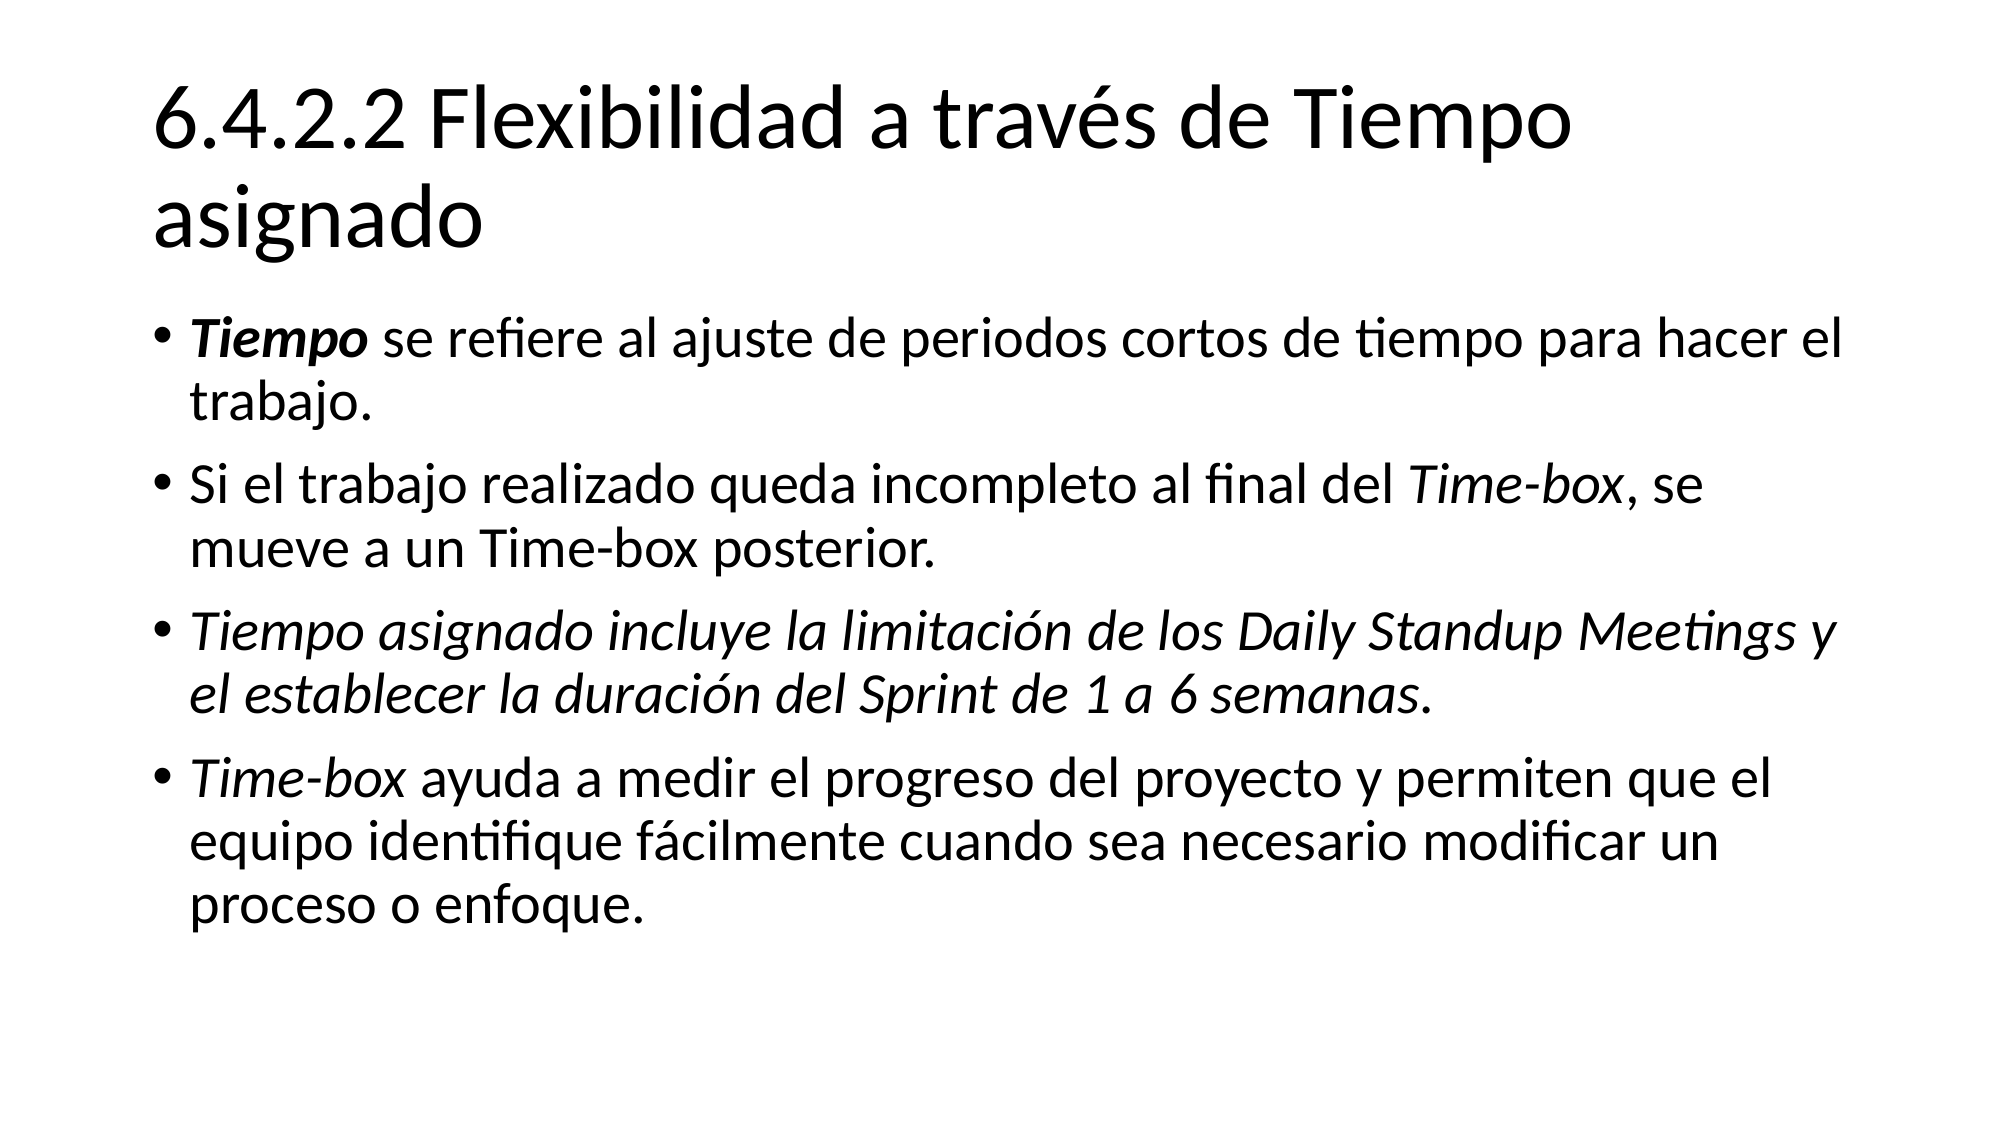

# 6.4.2.2 Flexibilidad a través de Tiempo asignado
Tiempo se refiere al ajuste de periodos cortos de tiempo para hacer el trabajo.
Si el trabajo realizado queda incompleto al final del Time-box, se mueve a un Time-box posterior.
Tiempo asignado incluye la limitación de los Daily Standup Meetings y el establecer la duración del Sprint de 1 a 6 semanas.
Time-box ayuda a medir el progreso del proyecto y permiten que el equipo identifique fácilmente cuando sea necesario modificar un proceso o enfoque.